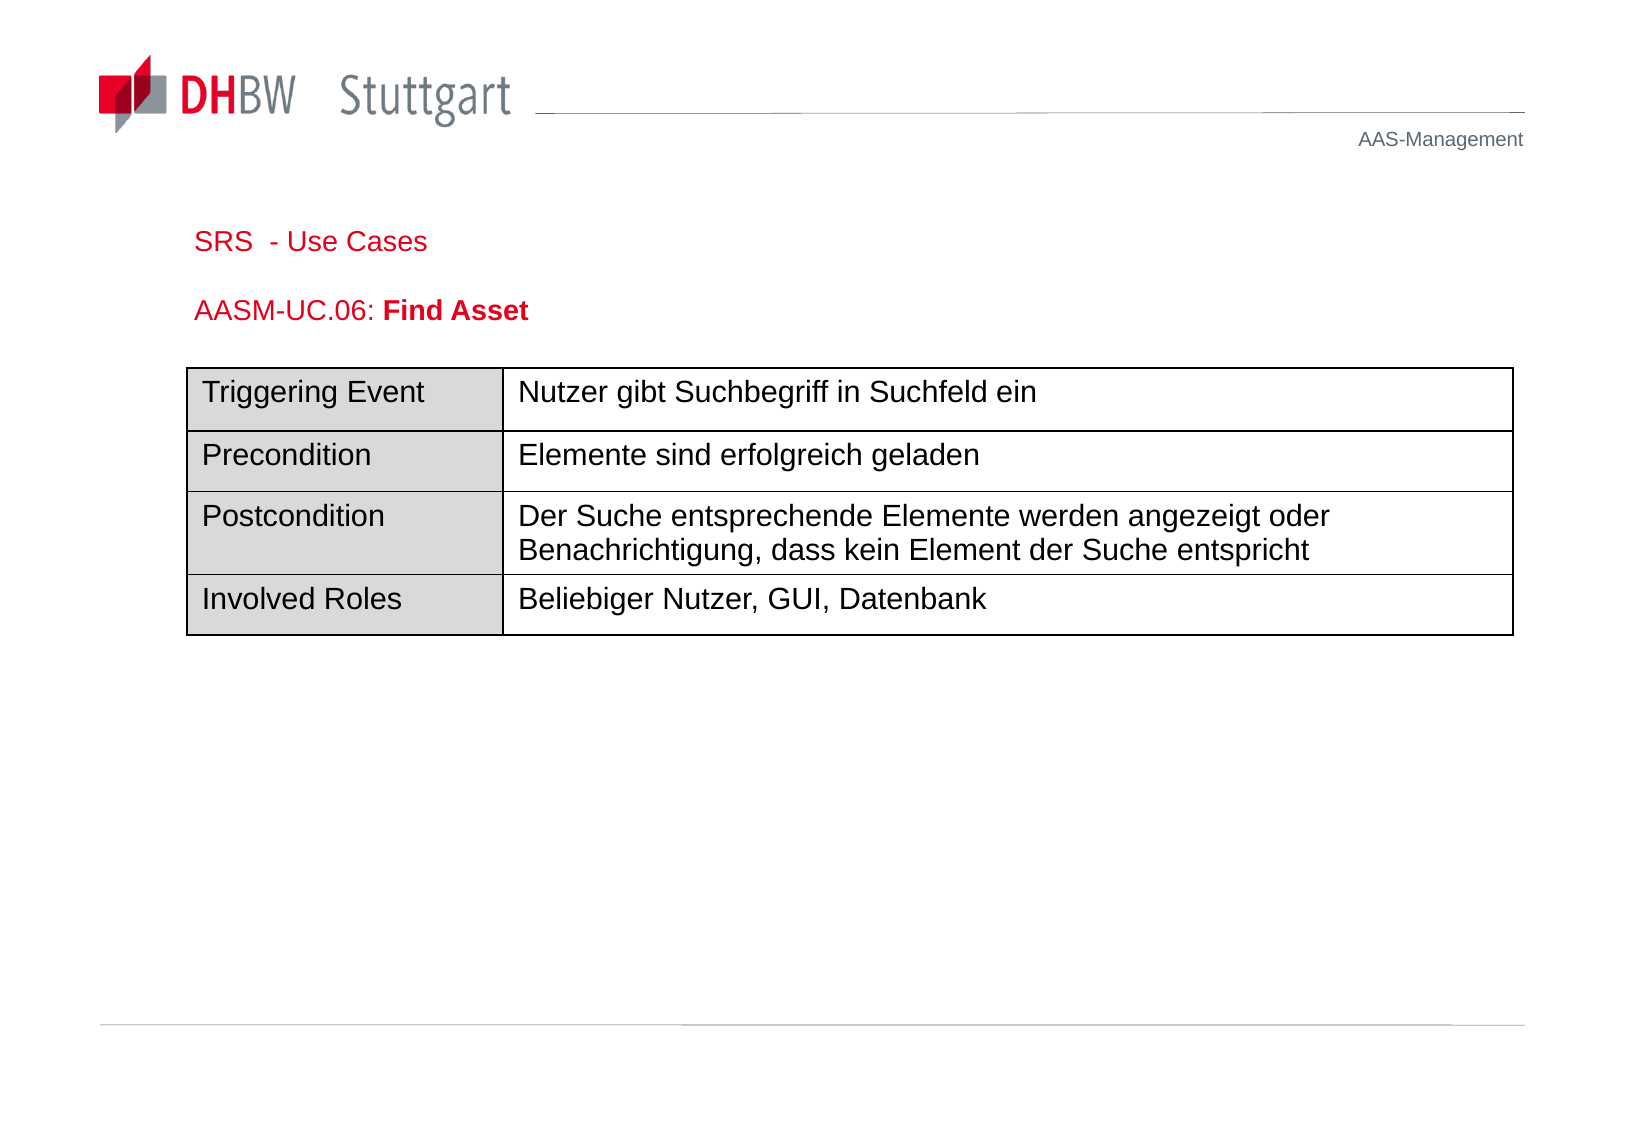

# SRS  - Use Cases
SRS  - Use Cases
AASM-UC.06: Find Asset

| Triggering Event | Nutzer gibt Suchbegriff in Suchfeld ein |
| --- | --- |
| Precondition | Elemente sind erfolgreich geladen |
| Postcondition | Der Suche entsprechende Elemente werden angezeigt oder Benachrichtigung, dass kein Element der Suche entspricht |
| Involved Roles | Beliebiger Nutzer, GUI, Datenbank |